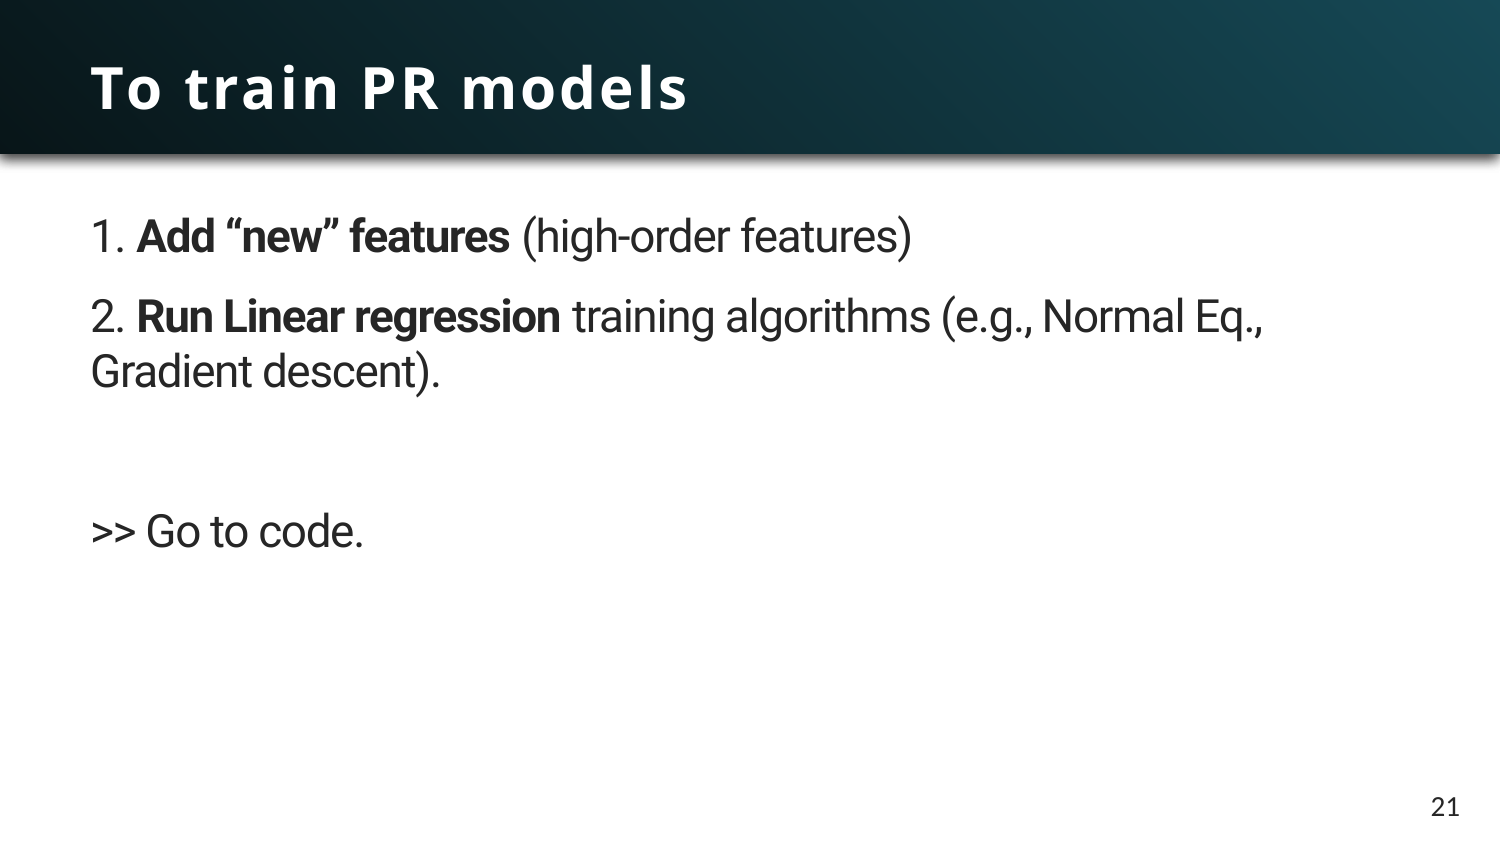

# To train PR models
1. Add “new” features (high-order features)
2. Run Linear regression training algorithms (e.g., Normal Eq., Gradient descent).

>> Go to code.
21